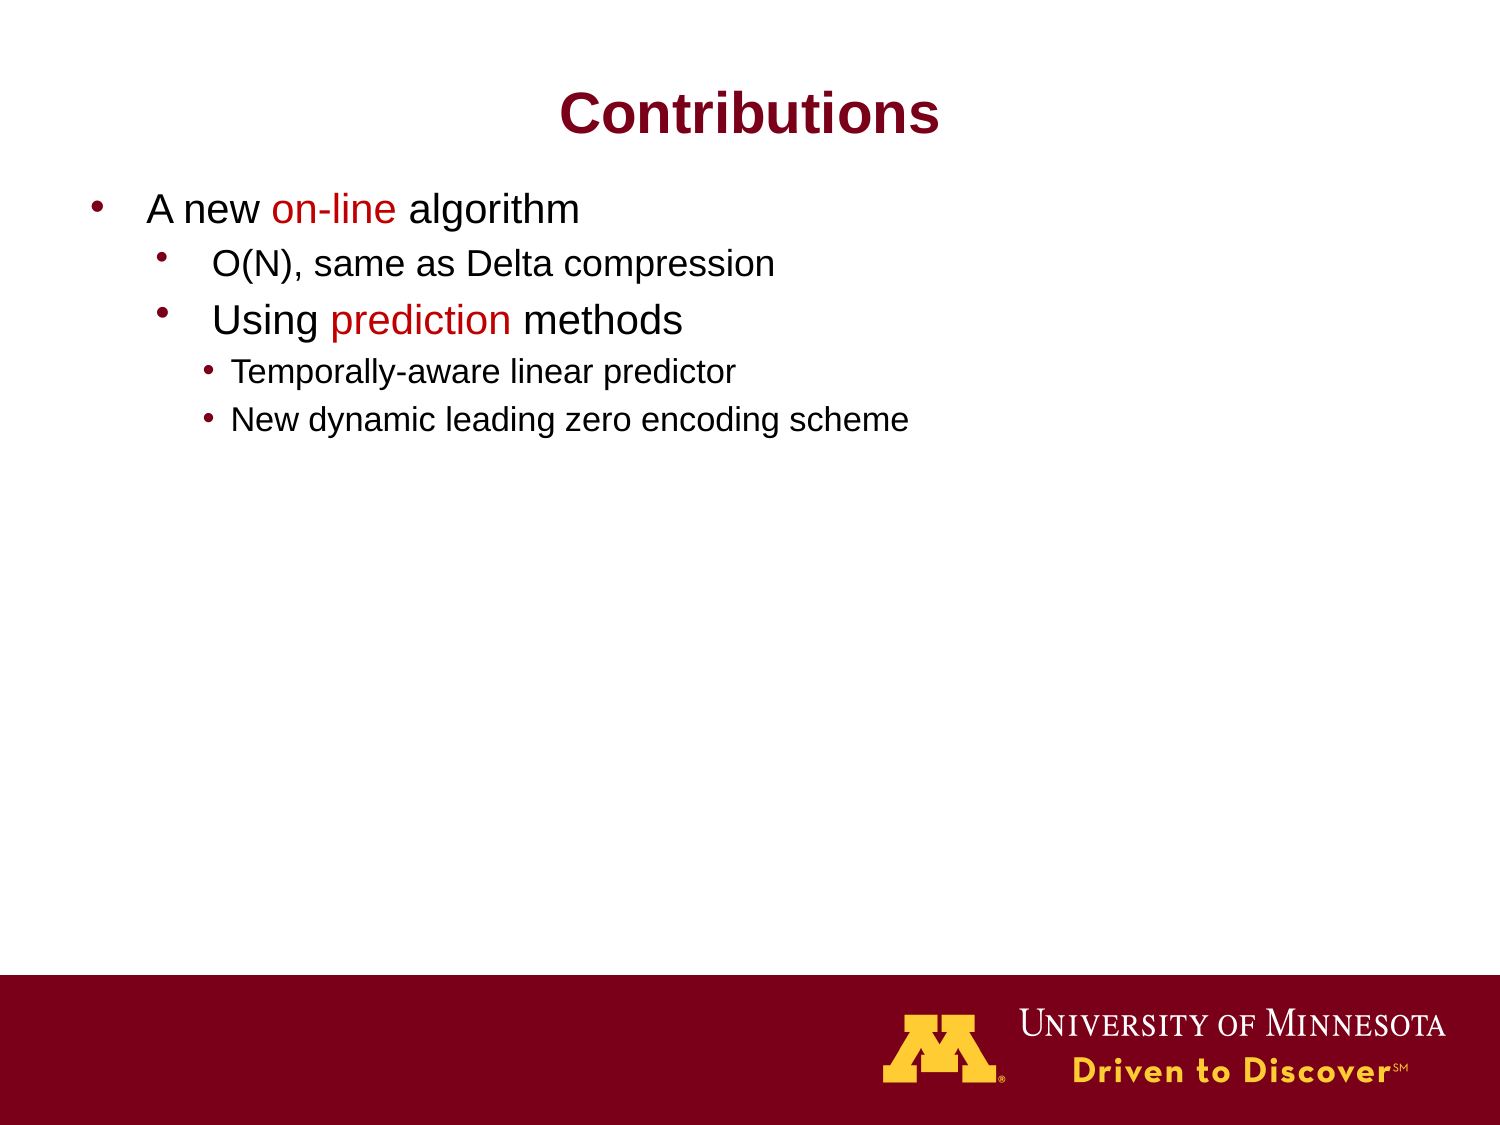

# Contributions
A new on-line algorithm
O(N), same as Delta compression
Using prediction methods
Temporally-aware linear predictor
New dynamic leading zero encoding scheme